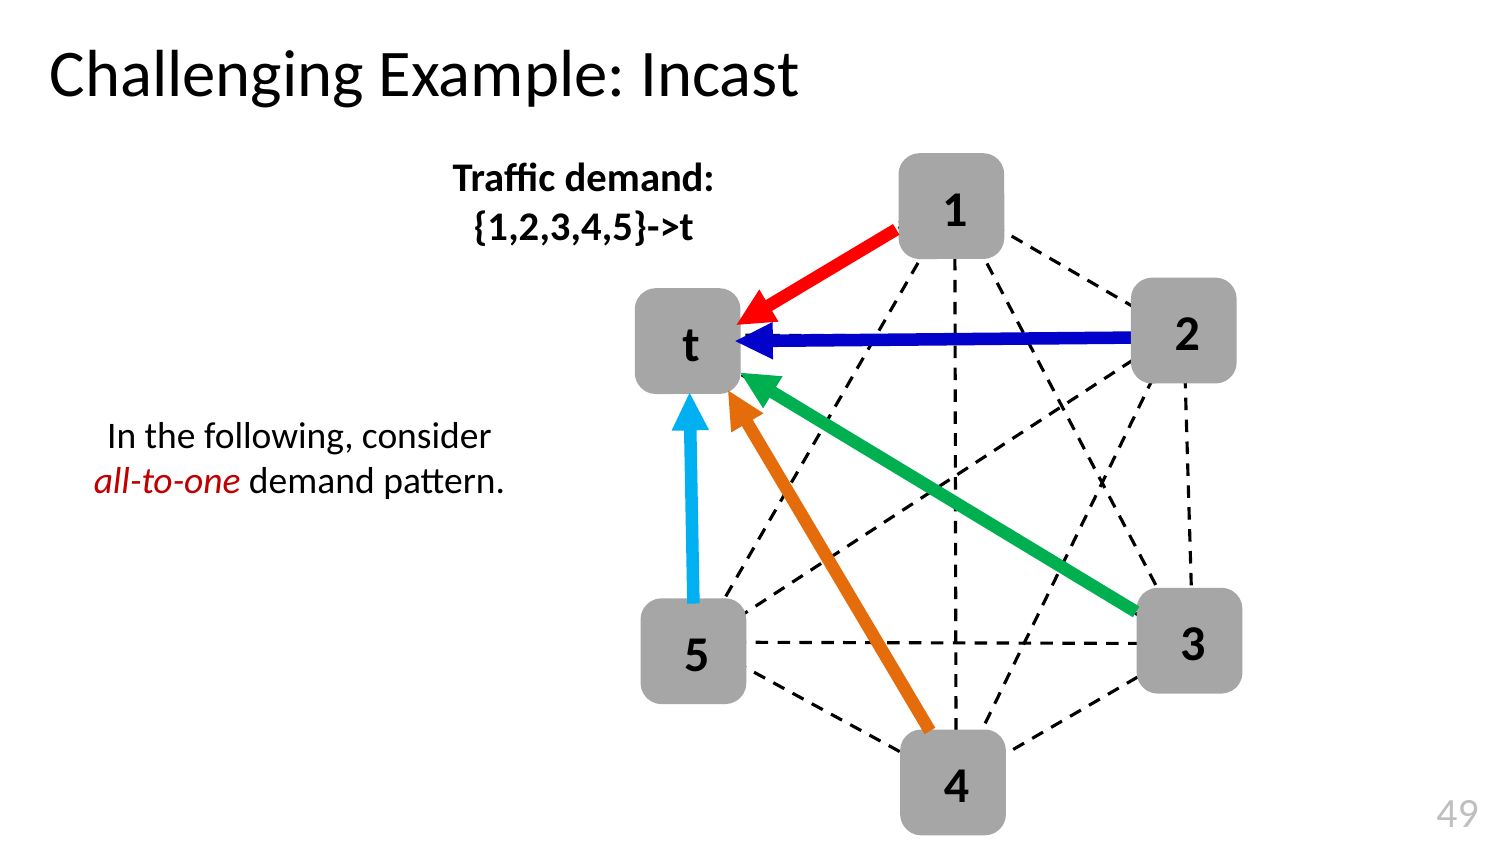

# Challenging Example: Incast
Traffic demand:
{1,2,3,4,5}->t

1

2

t
In the following, consider all-to-one demand pattern.

3

5

4
49